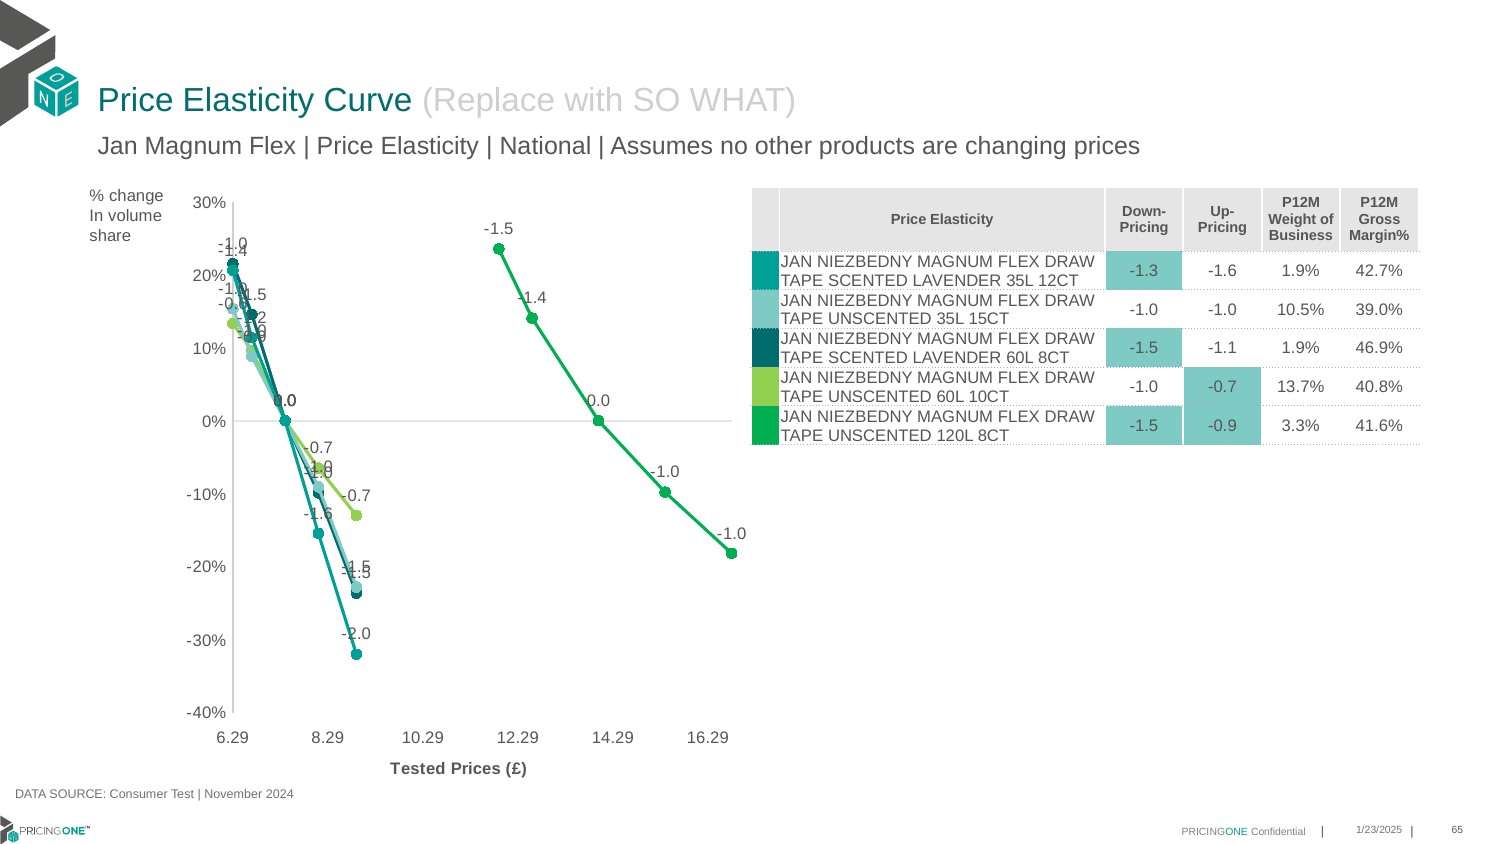

# Price Elasticity Curve (Replace with SO WHAT)
Jan Magnum Flex | Price Elasticity | National | Assumes no other products are changing prices
% change In volume share
|  | Price Elasticity | Down-Pricing | Up-Pricing | P12M Weight of Business | P12M Gross Margin% |
| --- | --- | --- | --- | --- | --- |
|  | JAN NIEZBEDNY MAGNUM FLEX DRAW TAPE SCENTED LAVENDER 35L 12CT | -1.3 | -1.6 | 1.9% | 42.7% |
|  | JAN NIEZBEDNY MAGNUM FLEX DRAW TAPE UNSCENTED 35L 15CT | -1.0 | -1.0 | 10.5% | 39.0% |
|  | JAN NIEZBEDNY MAGNUM FLEX DRAW TAPE SCENTED LAVENDER 60L 8CT | -1.5 | -1.1 | 1.9% | 46.9% |
|  | JAN NIEZBEDNY MAGNUM FLEX DRAW TAPE UNSCENTED 60L 10CT | -1.0 | -0.7 | 13.7% | 40.8% |
|  | JAN NIEZBEDNY MAGNUM FLEX DRAW TAPE UNSCENTED 120L 8CT | -1.5 | -0.9 | 3.3% | 41.6% |

### Chart

| Category | JAN NIEZBEDNY MAGNUM FLEX DRAW TAPE SCENTED LAVENDER 35L 12CT | JAN NIEZBEDNY MAGNUM FLEX DRAW TAPE UNSCENTED 35L 15CT | JAN NIEZBEDNY MAGNUM FLEX DRAW TAPE SCENTED LAVENDER 60L 8CT | JAN NIEZBEDNY MAGNUM FLEX DRAW TAPE UNSCENTED 60L 10CT | JAN NIEZBEDNY MAGNUM FLEX DRAW TAPE UNSCENTED 120L 8CT |
|---|---|---|---|---|---|
DATA SOURCE: Consumer Test | November 2024

1/23/2025
65